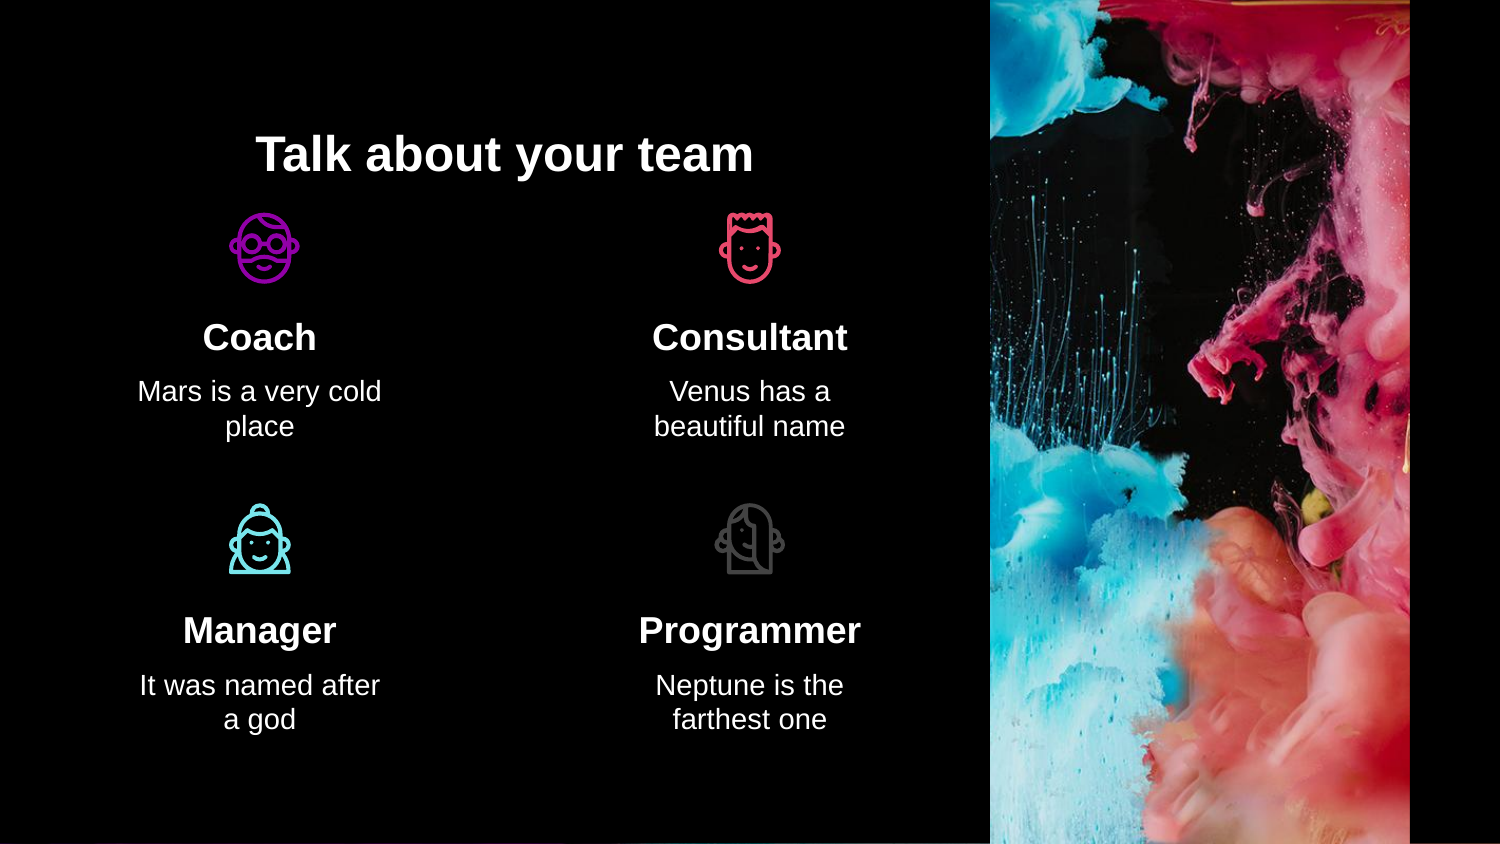

# Talk about your team

Coach
Consultant
Mars is a very cold place
Venus has a beautiful name

Manager
Programmer
It was named after a god
Neptune is the farthest one